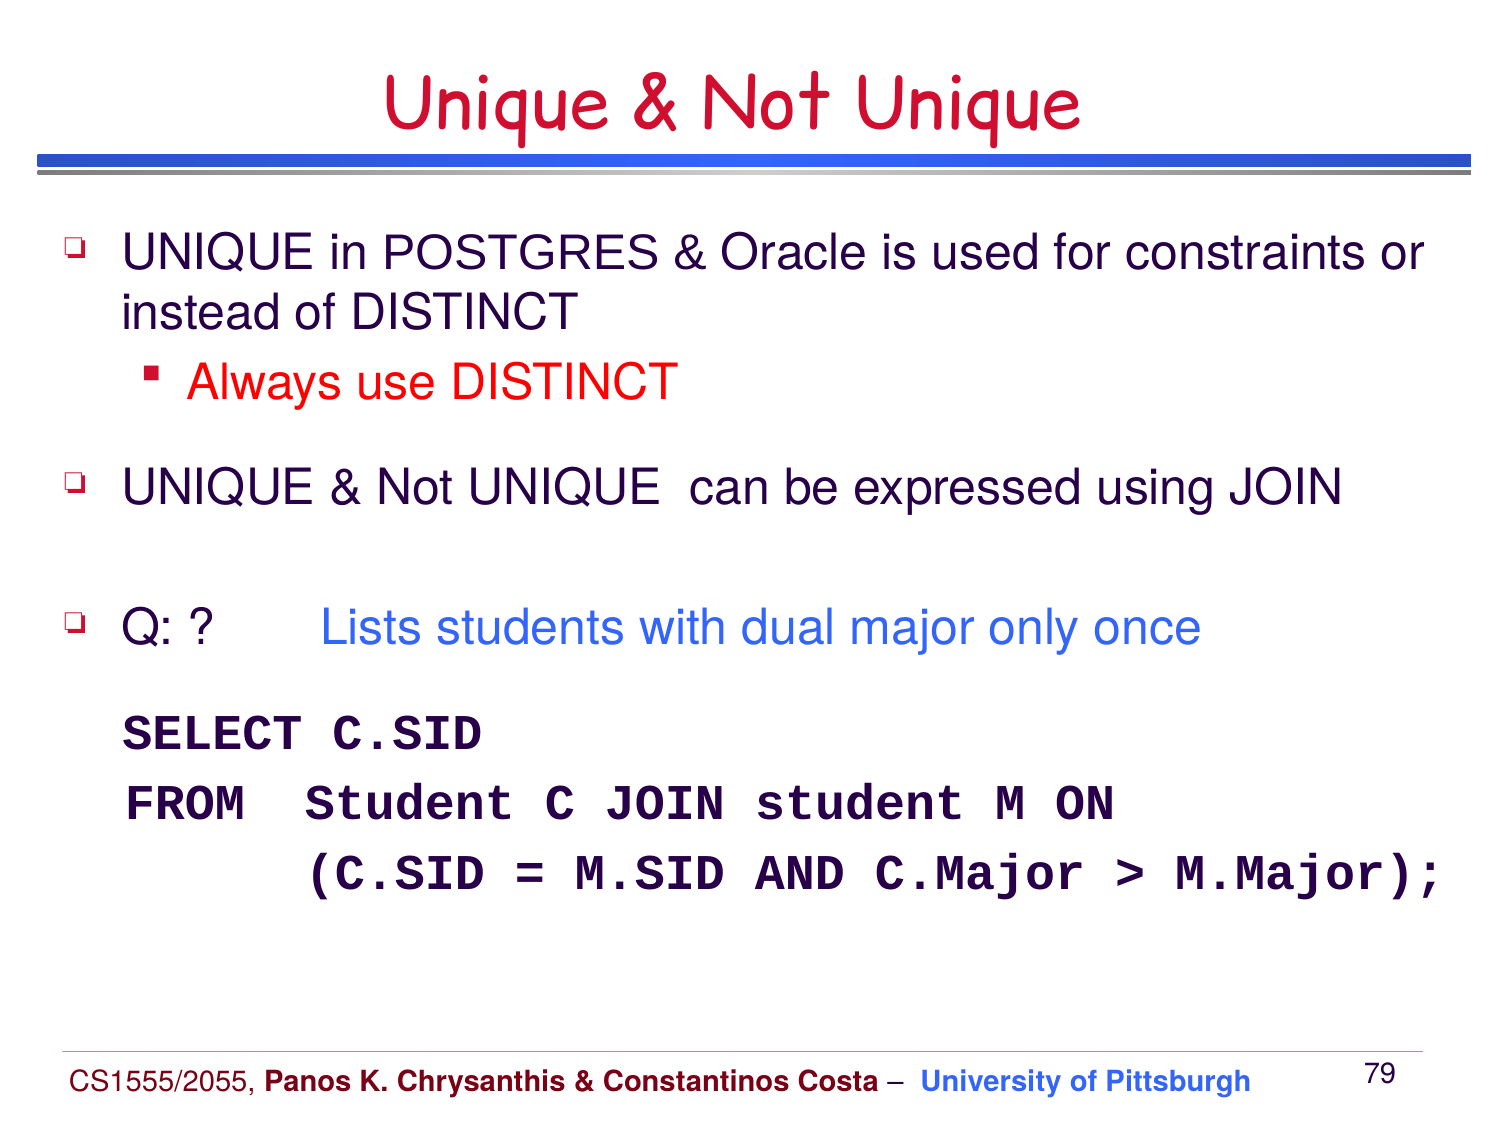

# Unique & Not Unique
UNIQUE in POSTGRES & Oracle is used for constraints or instead of DISTINCT
Always use DISTINCT

UNIQUE & Not UNIQUE  can be expressed using JOIN

Q: ?

     SELECT C.SID
  FROM  Student C JOIN student M ON
        (C.SID = M.SID AND C.Major > M.Major);
Lists students with dual major only once